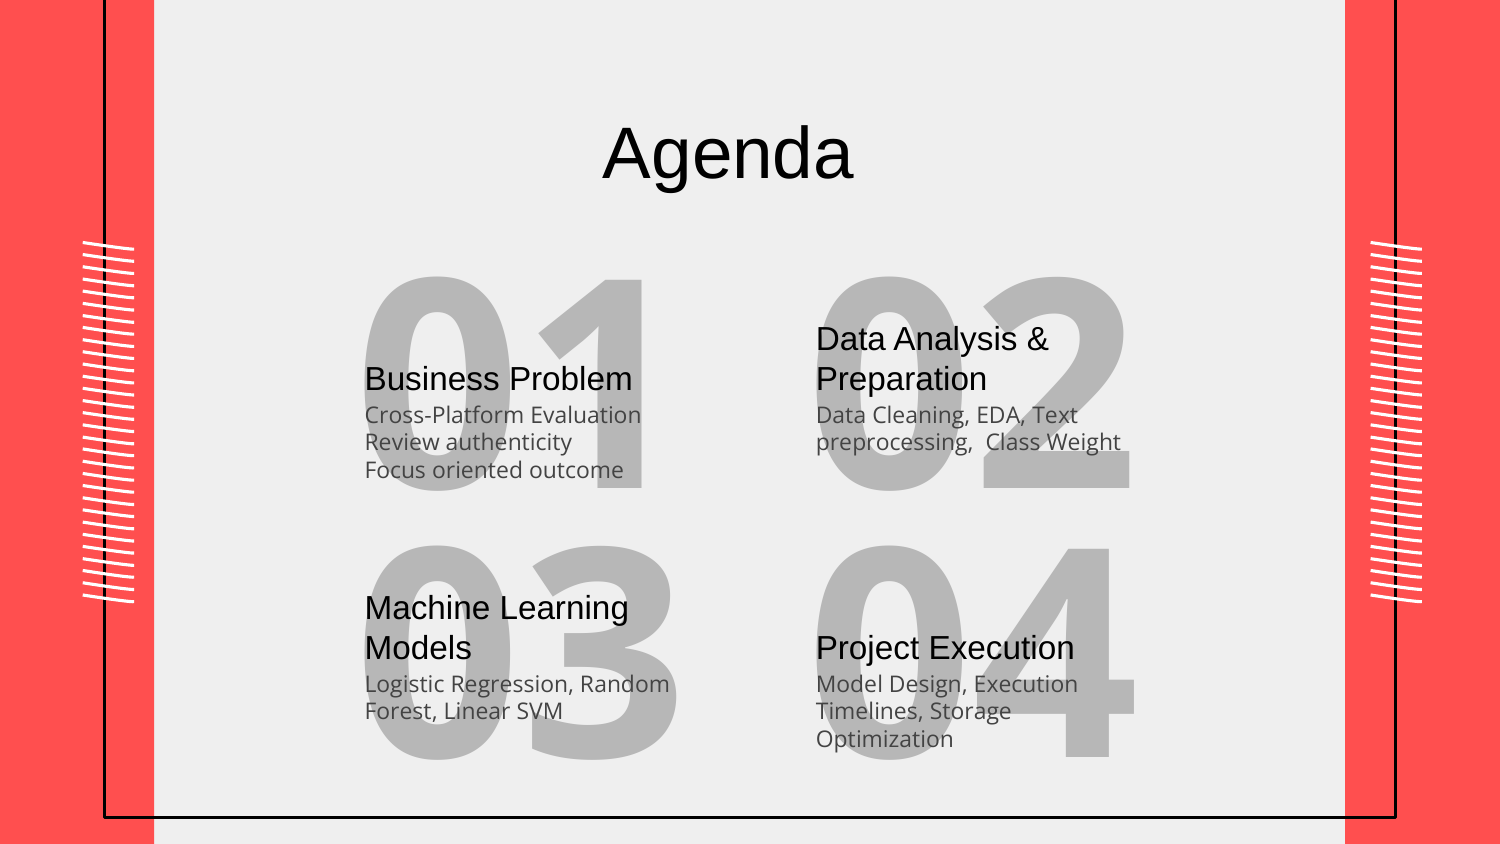

Agenda
# 01
02
Business Problem
Data Analysis & Preparation
Cross-Platform Evaluation
Review authenticity
Focus oriented outcome
Data Cleaning, EDA, Text preprocessing,  Class Weight
03
04
Machine Learning Models
Project Execution
Logistic Regression, Random Forest, Linear SVM
Model Design, Execution Timelines, Storage Optimization